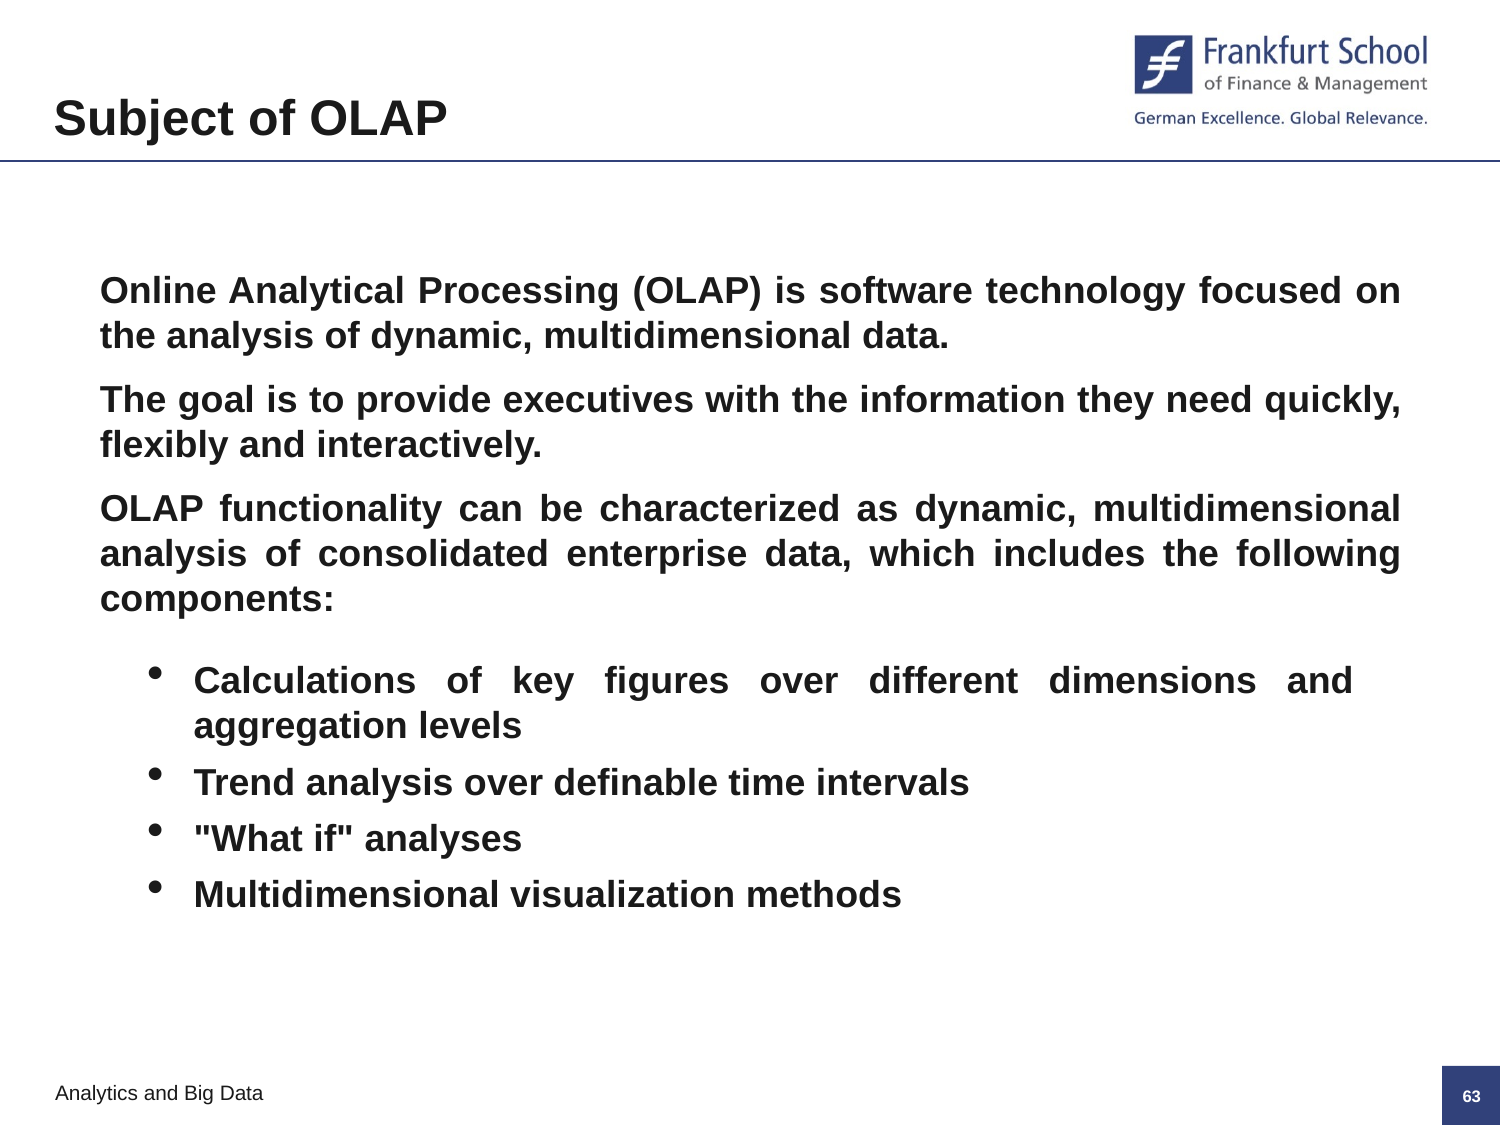

Subject of OLAP
Online Analytical Processing (OLAP) is software technology focused on the analysis of dynamic, multidimensional data.
The goal is to provide executives with the information they need quickly, flexibly and interactively.
OLAP functionality can be characterized as dynamic, multidimensional analysis of consolidated enterprise data, which includes the following components:
Calculations of key figures over different dimensions and aggregation levels
Trend analysis over definable time intervals
"What if" analyses
Multidimensional visualization methods
63